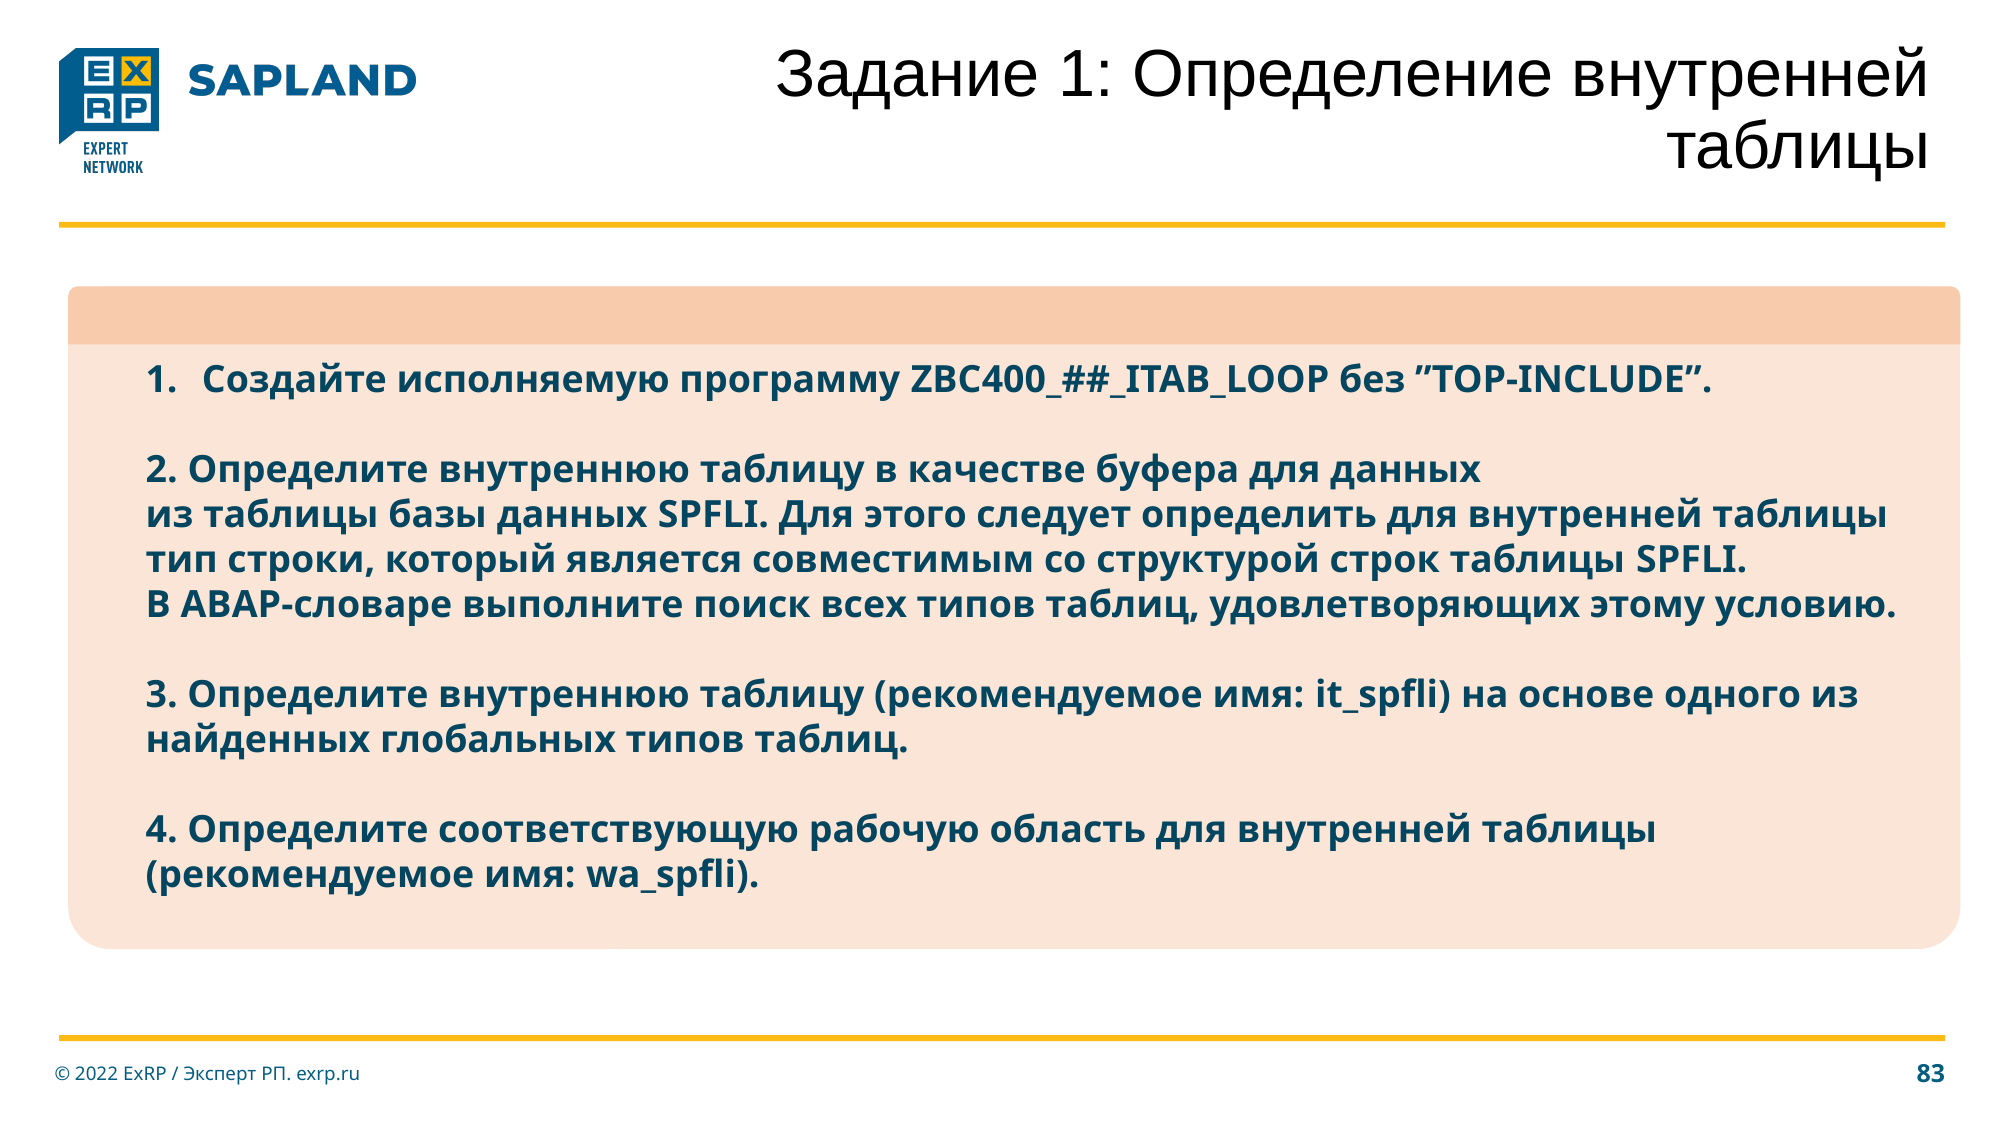

# Задание 1: Определение внутренней таблицы

Создайте исполняемую программу ZBC400_##_ITAB_LOOP без ”TOP-INCLUDE”.

2. Определите внутреннюю таблицу в качестве буфера для данных
из таблицы базы данных SPFLI. Для этого следует определить для внутренней таблицы тип строки, который является совместимым со структурой строк таблицы SPFLI.
В ABAP-словаре выполните поиск всех типов таблиц, удовлетворяющих этому условию.

3. Определите внутреннюю таблицу (рекомендуемое имя: it_spfli) на основе одного из найденных глобальных типов таблиц.

4. Определите соответствующую рабочую область для внутренней таблицы (рекомендуемое имя: wa_spfli).
© 2022 ExRP / Эксперт РП. exrp.ru
83